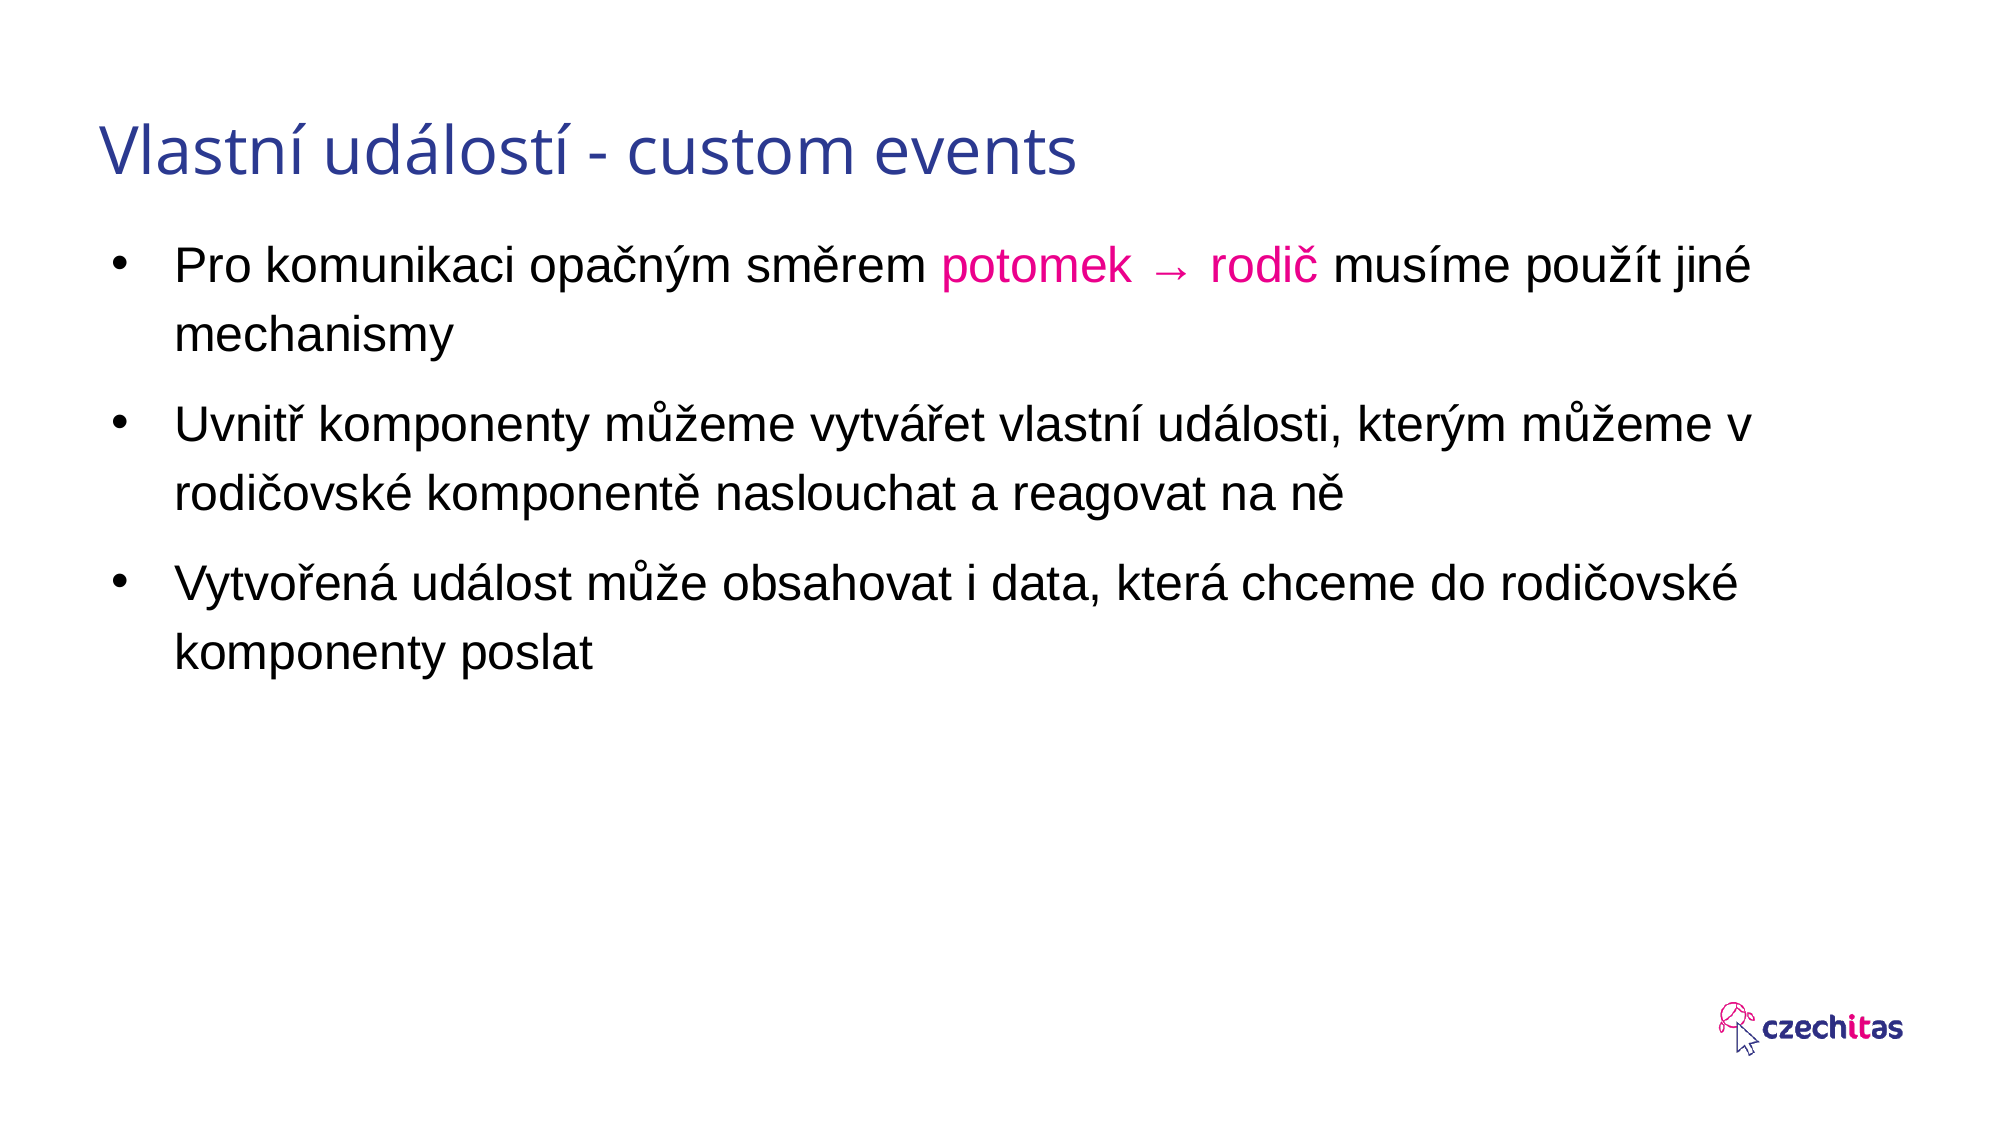

# Vlastní událostí - custom events
Pro komunikaci opačným směrem potomek → rodič musíme použít jiné mechanismy
Uvnitř komponenty můžeme vytvářet vlastní události, kterým můžeme v rodičovské komponentě naslouchat a reagovat na ně
Vytvořená událost může obsahovat i data, která chceme do rodičovské komponenty poslat